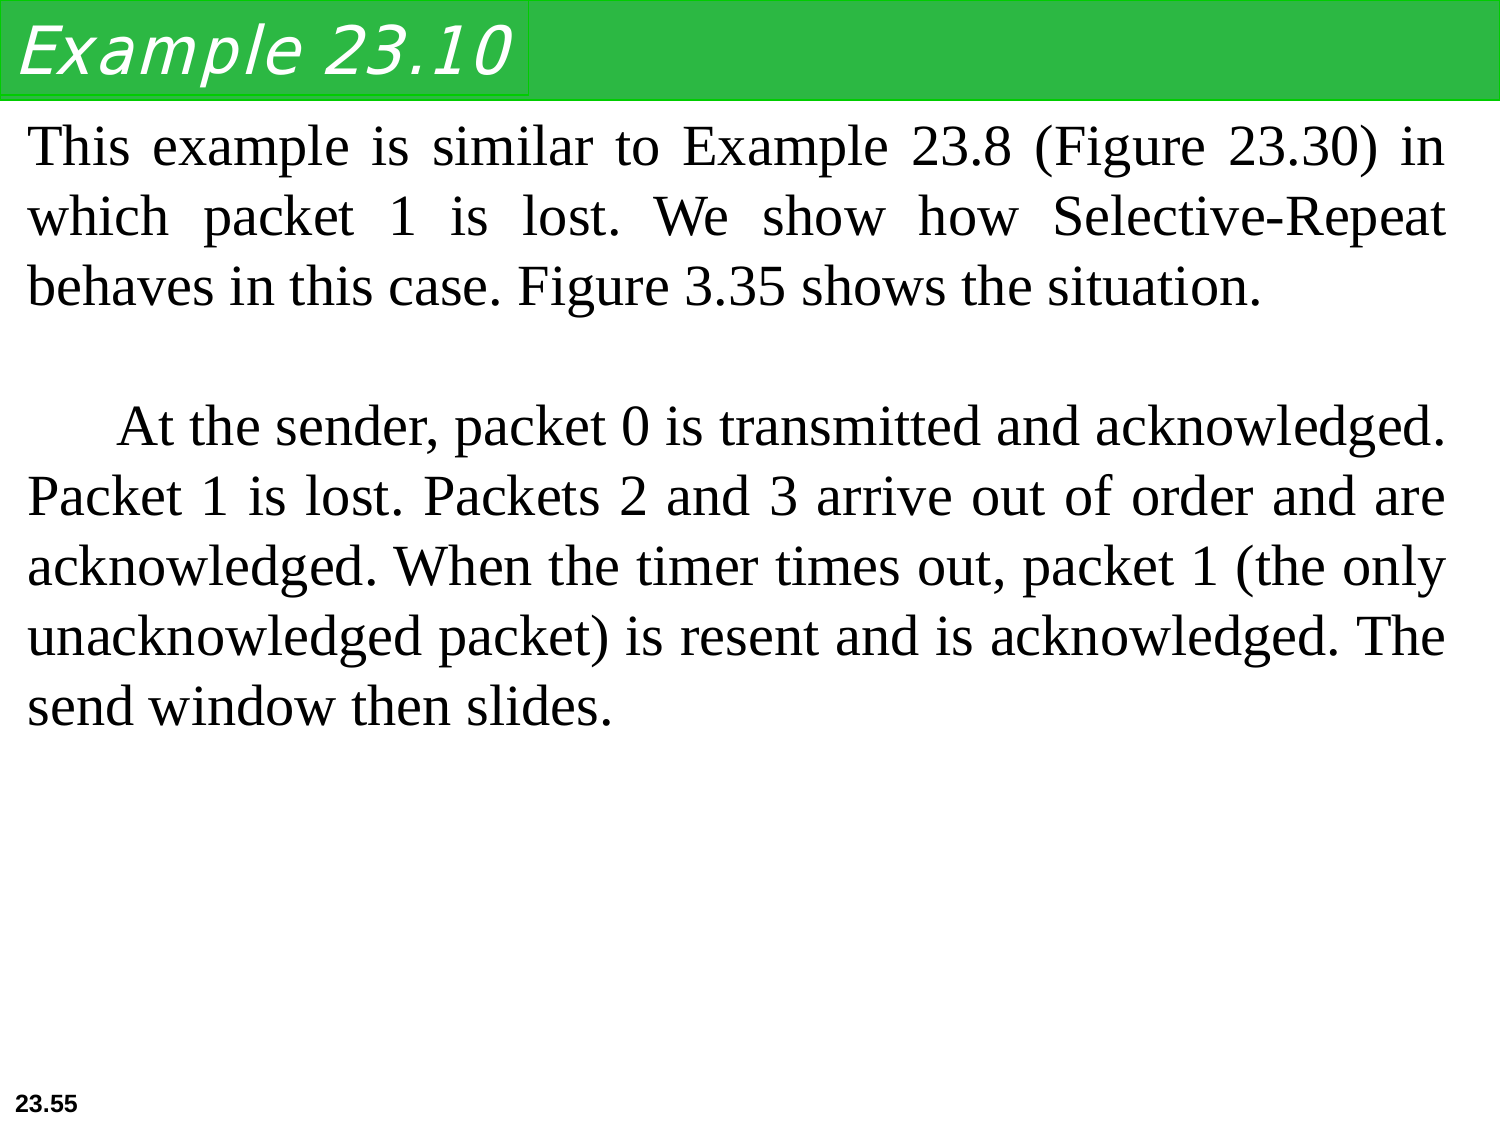

Example 23.10
This example is similar to Example 23.8 (Figure 23.30) in which packet 1 is lost. We show how Selective-Repeat behaves in this case. Figure 3.35 shows the situation.

      At the sender, packet 0 is transmitted and acknowledged. Packet 1 is lost. Packets 2 and 3 arrive out of order and are acknowledged. When the timer times out, packet 1 (the only unacknowledged packet) is resent and is acknowledged. The send window then slides.
23.55